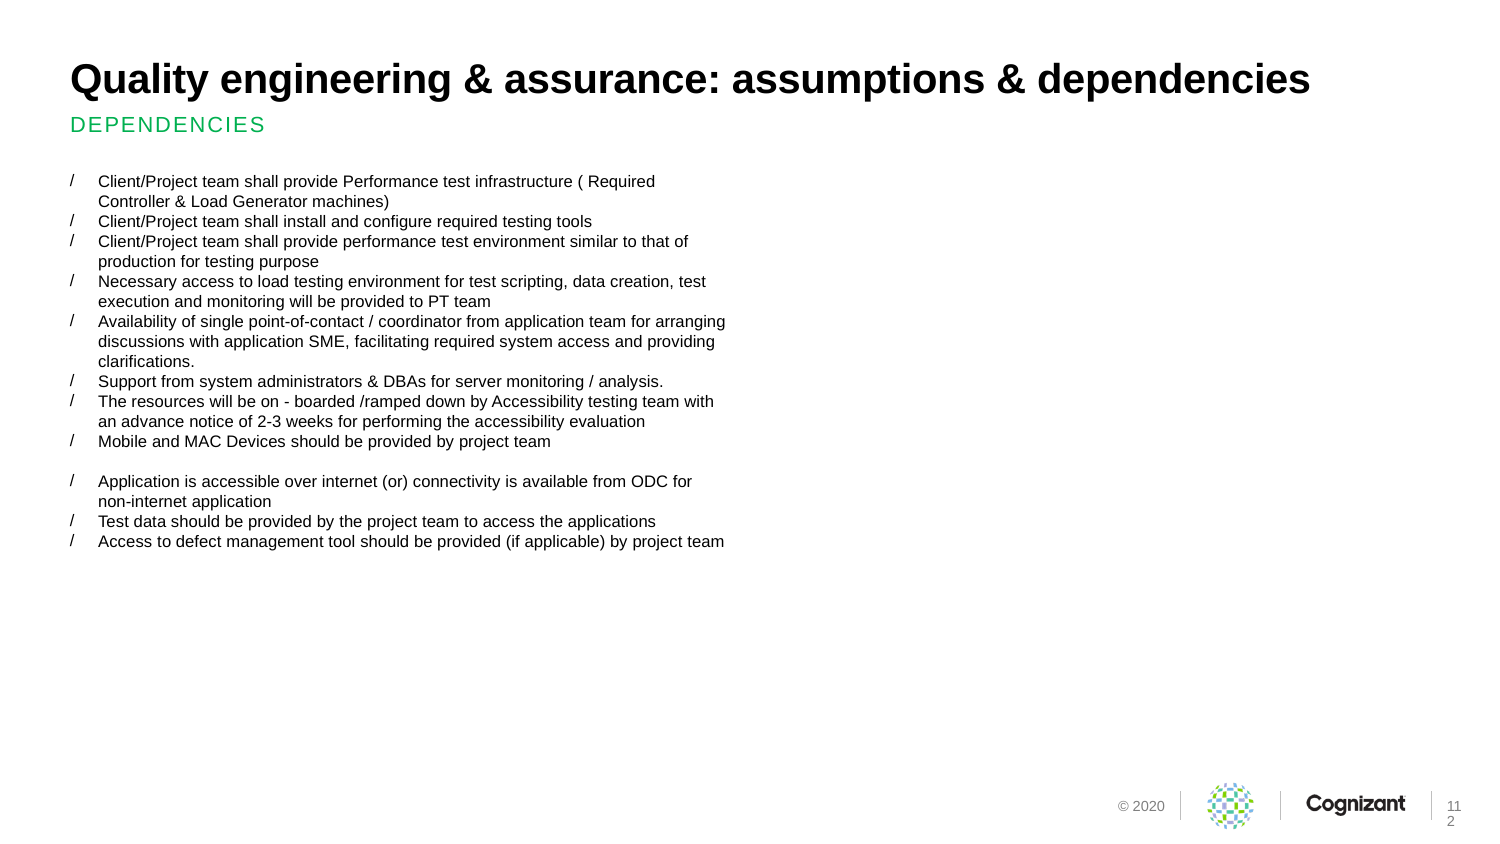

# Quality engineering & assurance: assumptions & dependencies
DEPENDENCIES
Client/Project team shall provide Performance test infrastructure ( Required Controller & Load Generator machines)
Client/Project team shall install and configure required testing tools
Client/Project team shall provide performance test environment similar to that of production for testing purpose
Necessary access to load testing environment for test scripting, data creation, test execution and monitoring will be provided to PT team
Availability of single point-of-contact / coordinator from application team for arranging discussions with application SME, facilitating required system access and providing clarifications.
Support from system administrators & DBAs for server monitoring / analysis.
The resources will be on - boarded /ramped down by Accessibility testing team with an advance notice of 2-3 weeks for performing the accessibility evaluation
Mobile and MAC Devices should be provided by project team
Application is accessible over internet (or) connectivity is available from ODC for non-internet application
Test data should be provided by the project team to access the applications
Access to defect management tool should be provided (if applicable) by project team
112
© 2020